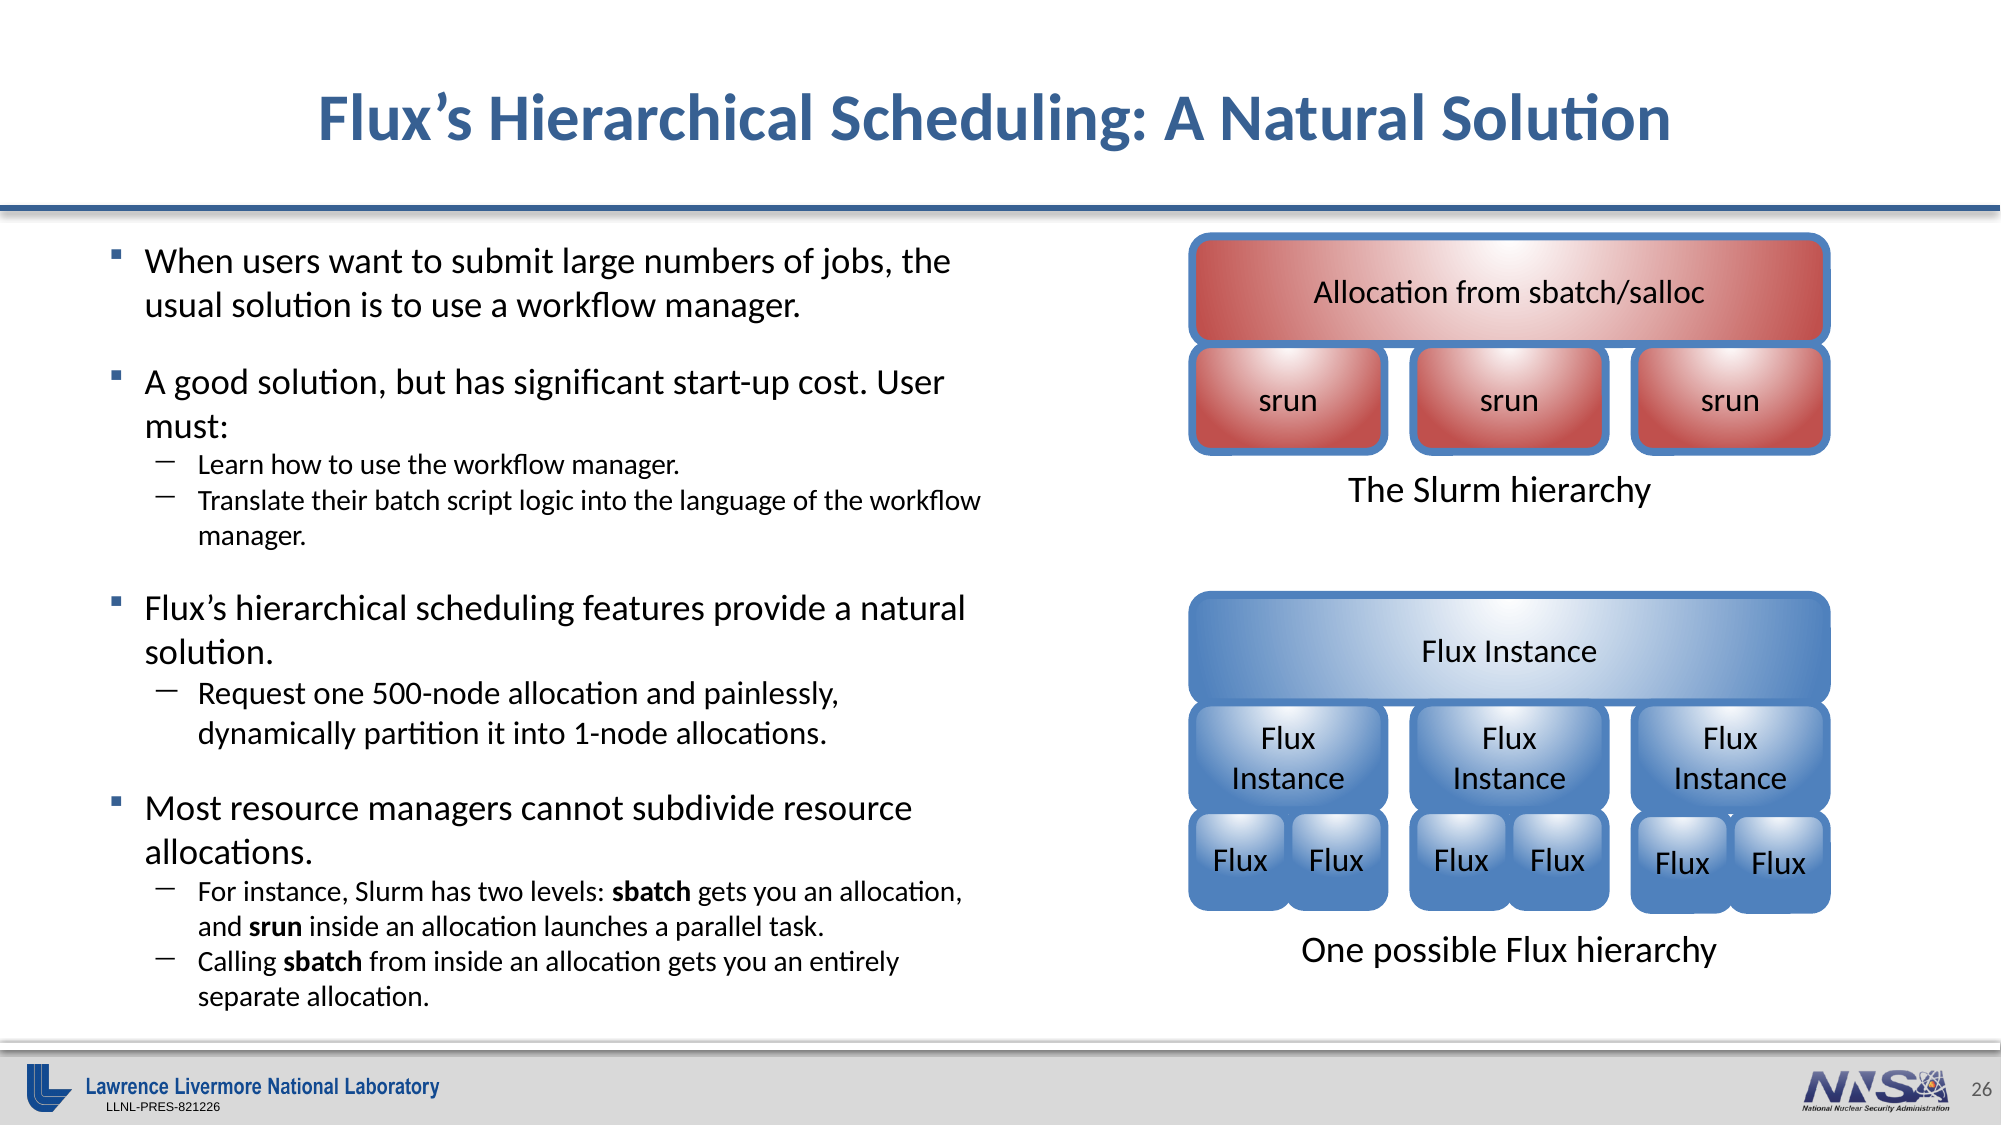

# Flux’s Hierarchical Scheduling: A Natural Solution
When users want to submit large numbers of jobs, the usual solution is to use a workflow manager.
A good solution, but has significant start-up cost. User must:
Learn how to use the workflow manager.
Translate their batch script logic into the language of the workflow manager.
Flux’s hierarchical scheduling features provide a natural solution.
Request one 500-node allocation and painlessly, dynamically partition it into 1-node allocations.
Most resource managers cannot subdivide resource allocations.
For instance, Slurm has two levels: sbatch gets you an allocation, and srun inside an allocation launches a parallel task.
Calling sbatch from inside an allocation gets you an entirely separate allocation.
Allocation from sbatch/salloc
srun
srun
srun
The Slurm hierarchy
Flux Instance
Flux Instance
Flux Instance
Flux Instance
Flux
Flux
Flux
Flux
Flux
Flux
One possible Flux hierarchy